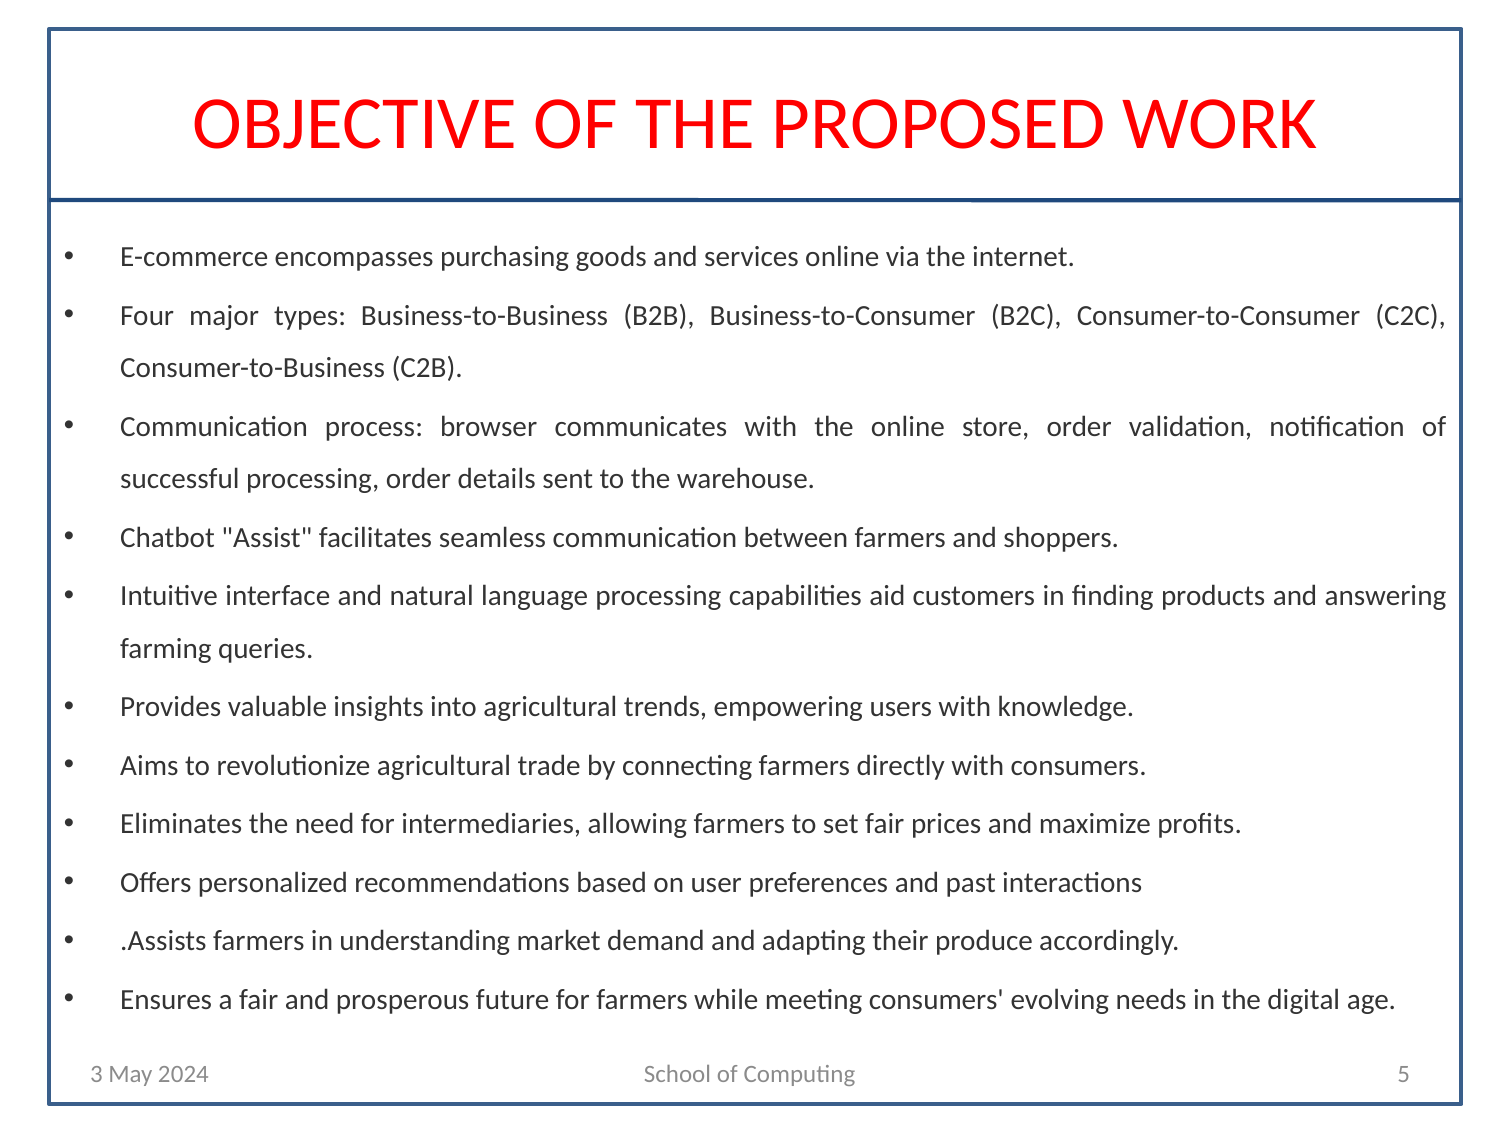

# OBJECTIVE OF THE PROPOSED WORK
E-commerce encompasses purchasing goods and services online via the internet.
Four major types: Business-to-Business (B2B), Business-to-Consumer (B2C), Consumer-to-Consumer (C2C), Consumer-to-Business (C2B).
Communication process: browser communicates with the online store, order validation, notification of successful processing, order details sent to the warehouse.
Chatbot "Assist" facilitates seamless communication between farmers and shoppers.
Intuitive interface and natural language processing capabilities aid customers in finding products and answering farming queries.
Provides valuable insights into agricultural trends, empowering users with knowledge.
Aims to revolutionize agricultural trade by connecting farmers directly with consumers.
Eliminates the need for intermediaries, allowing farmers to set fair prices and maximize profits.
Offers personalized recommendations based on user preferences and past interactions
.Assists farmers in understanding market demand and adapting their produce accordingly.
Ensures a fair and prosperous future for farmers while meeting consumers' evolving needs in the digital age.
3 May 2024
School of Computing
5